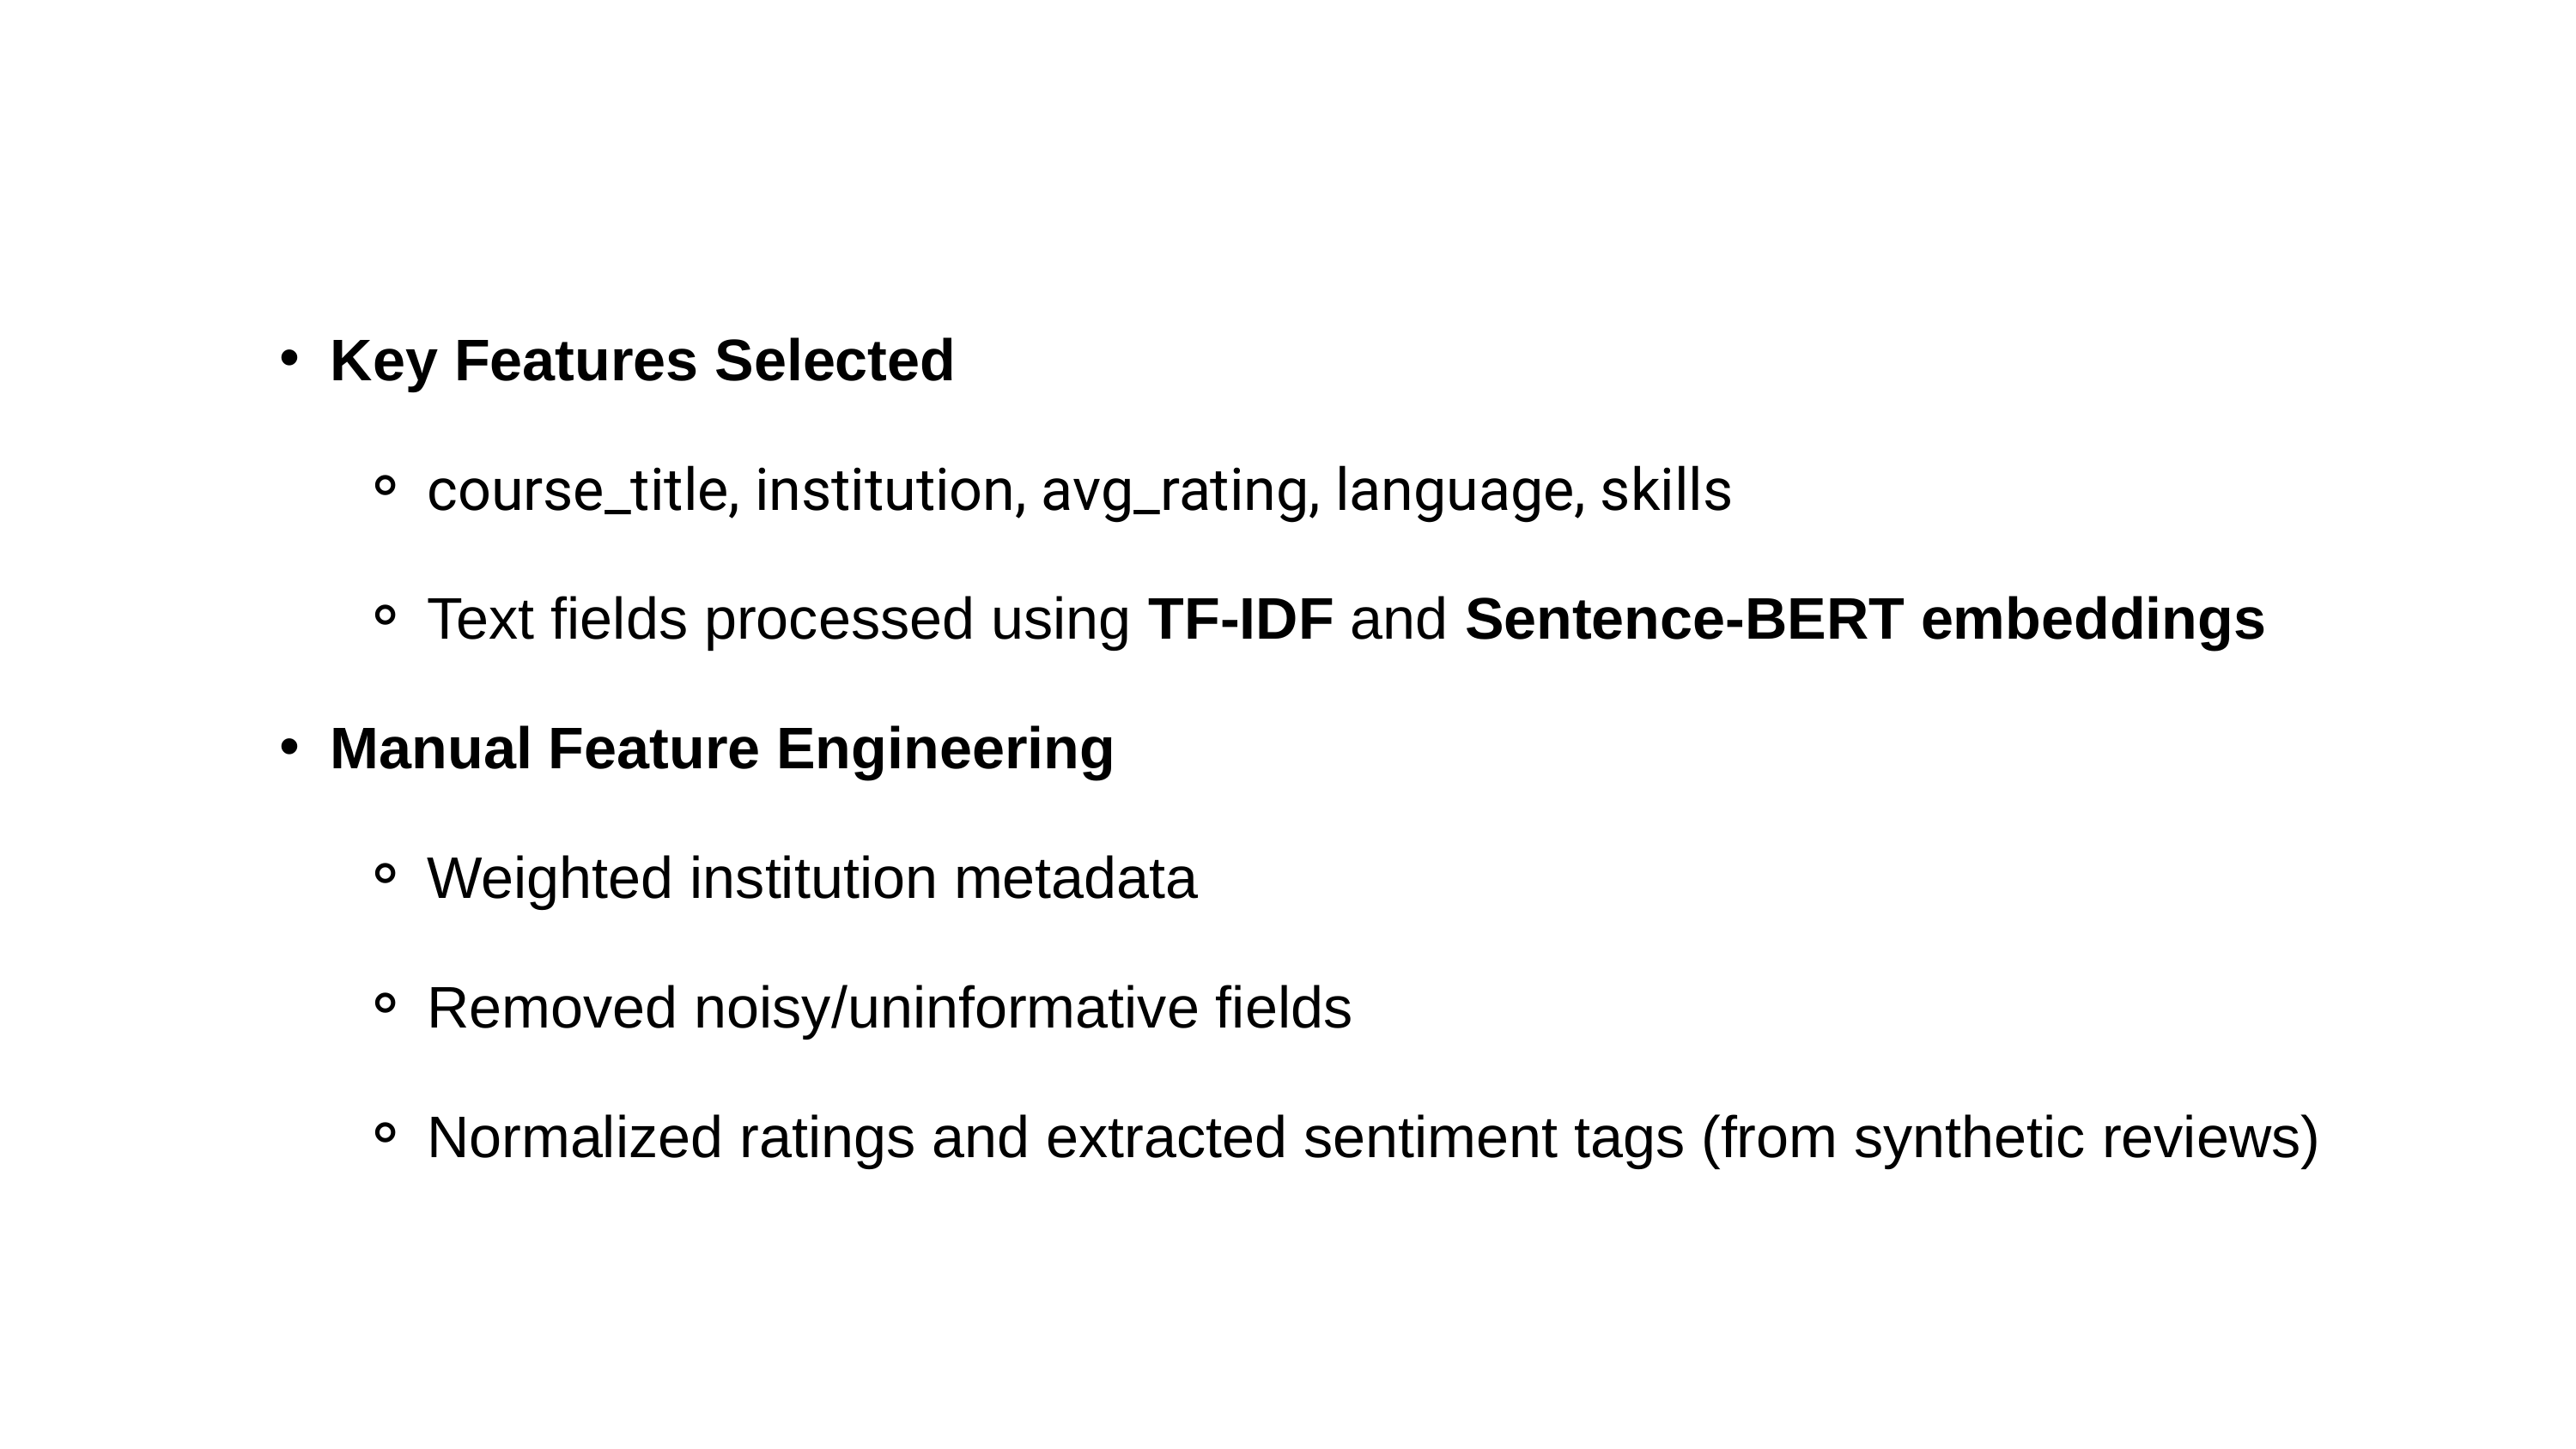

Key Features Selected

course_title, institution, avg_rating, language, skills

Text fields processed using TF-IDF and Sentence-BERT embeddings

Manual Feature Engineering

Weighted institution metadata

Removed noisy/uninformative fields

Normalized ratings and extracted sentiment tags (from synthetic reviews)